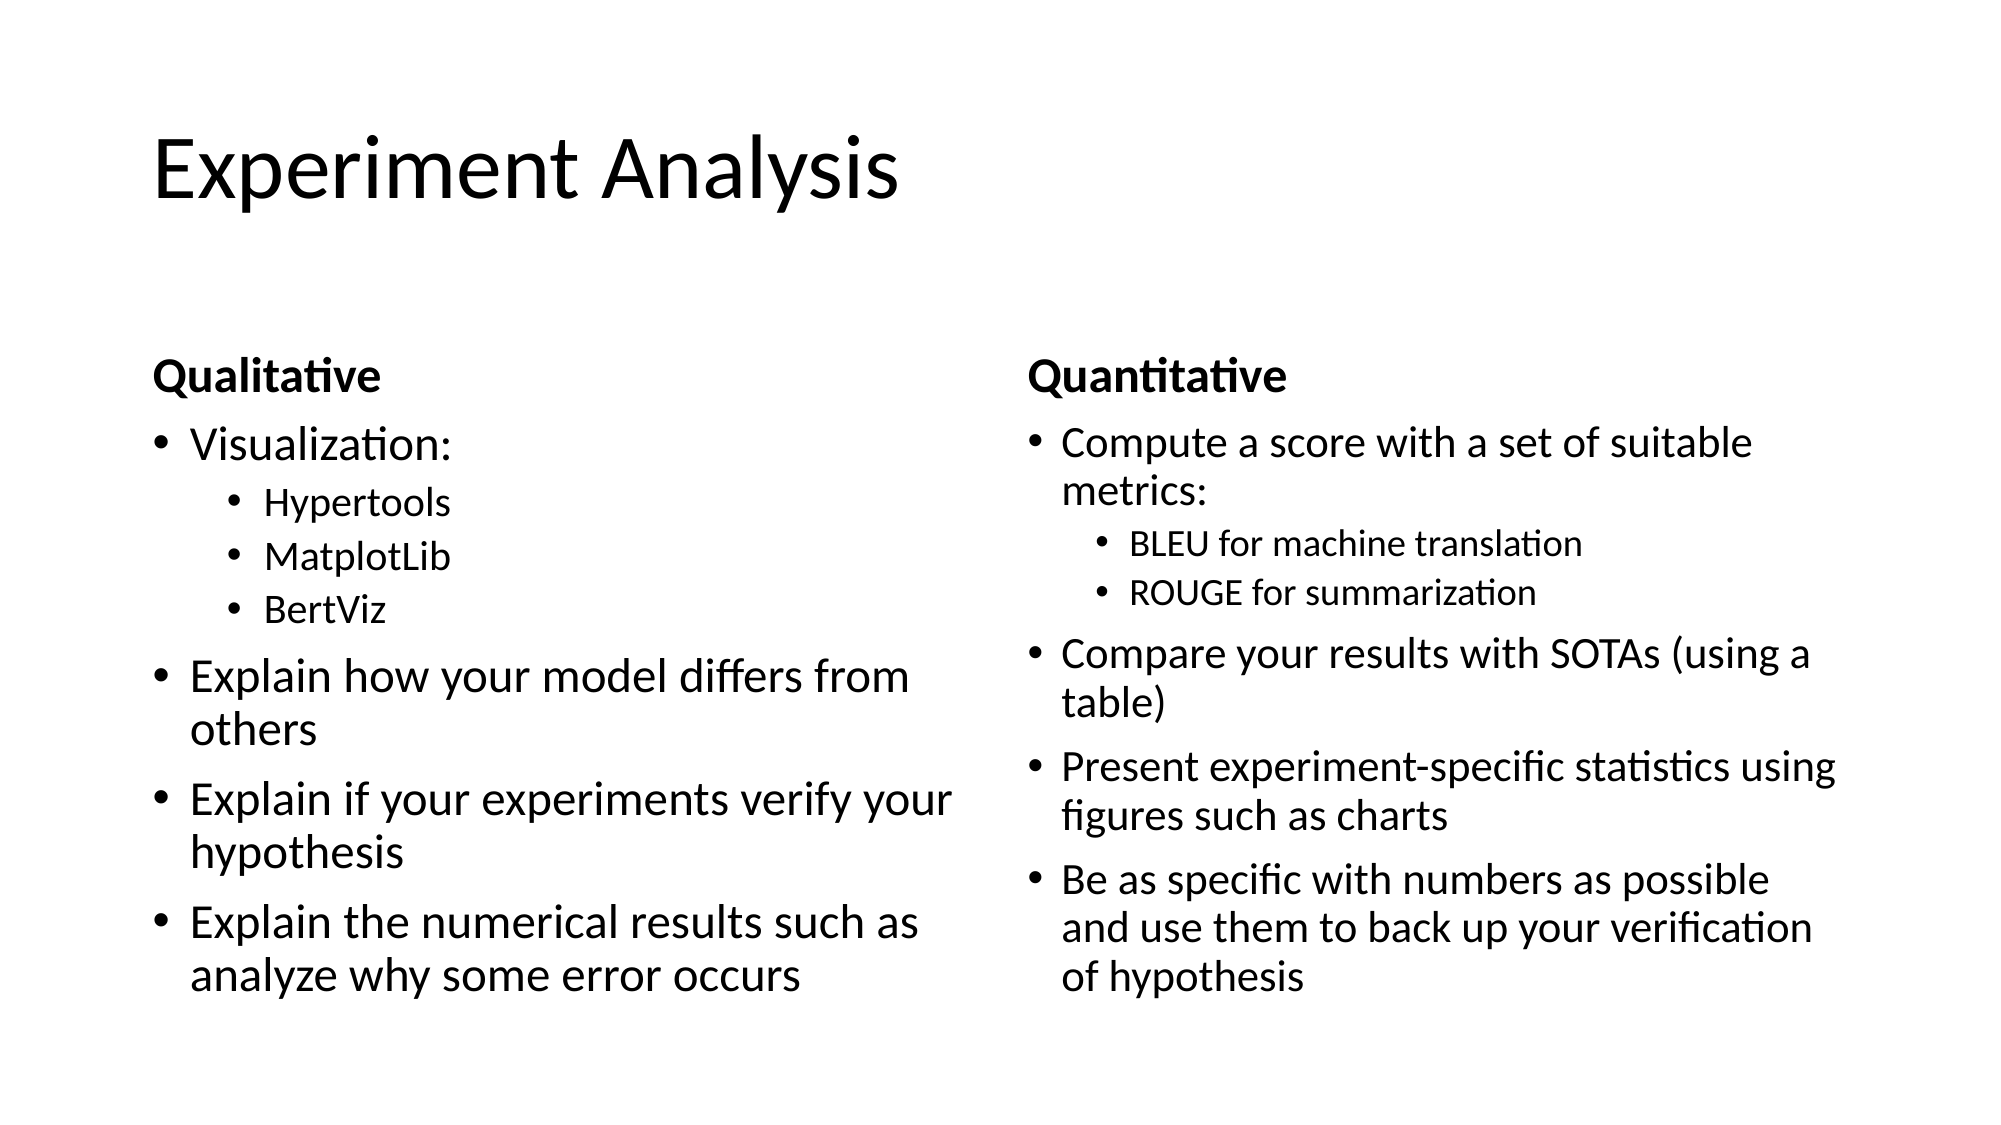

# Experiment Analysis
Qualitative
Quantitative
Visualization:
Hypertools
MatplotLib
BertViz
Explain how your model differs from others
Explain if your experiments verify your hypothesis
Explain the numerical results such as analyze why some error occurs
Compute a score with a set of suitable metrics:
BLEU for machine translation
ROUGE for summarization
Compare your results with SOTAs (using a table)
Present experiment-specific statistics using figures such as charts
Be as specific with numbers as possible and use them to back up your verification of hypothesis